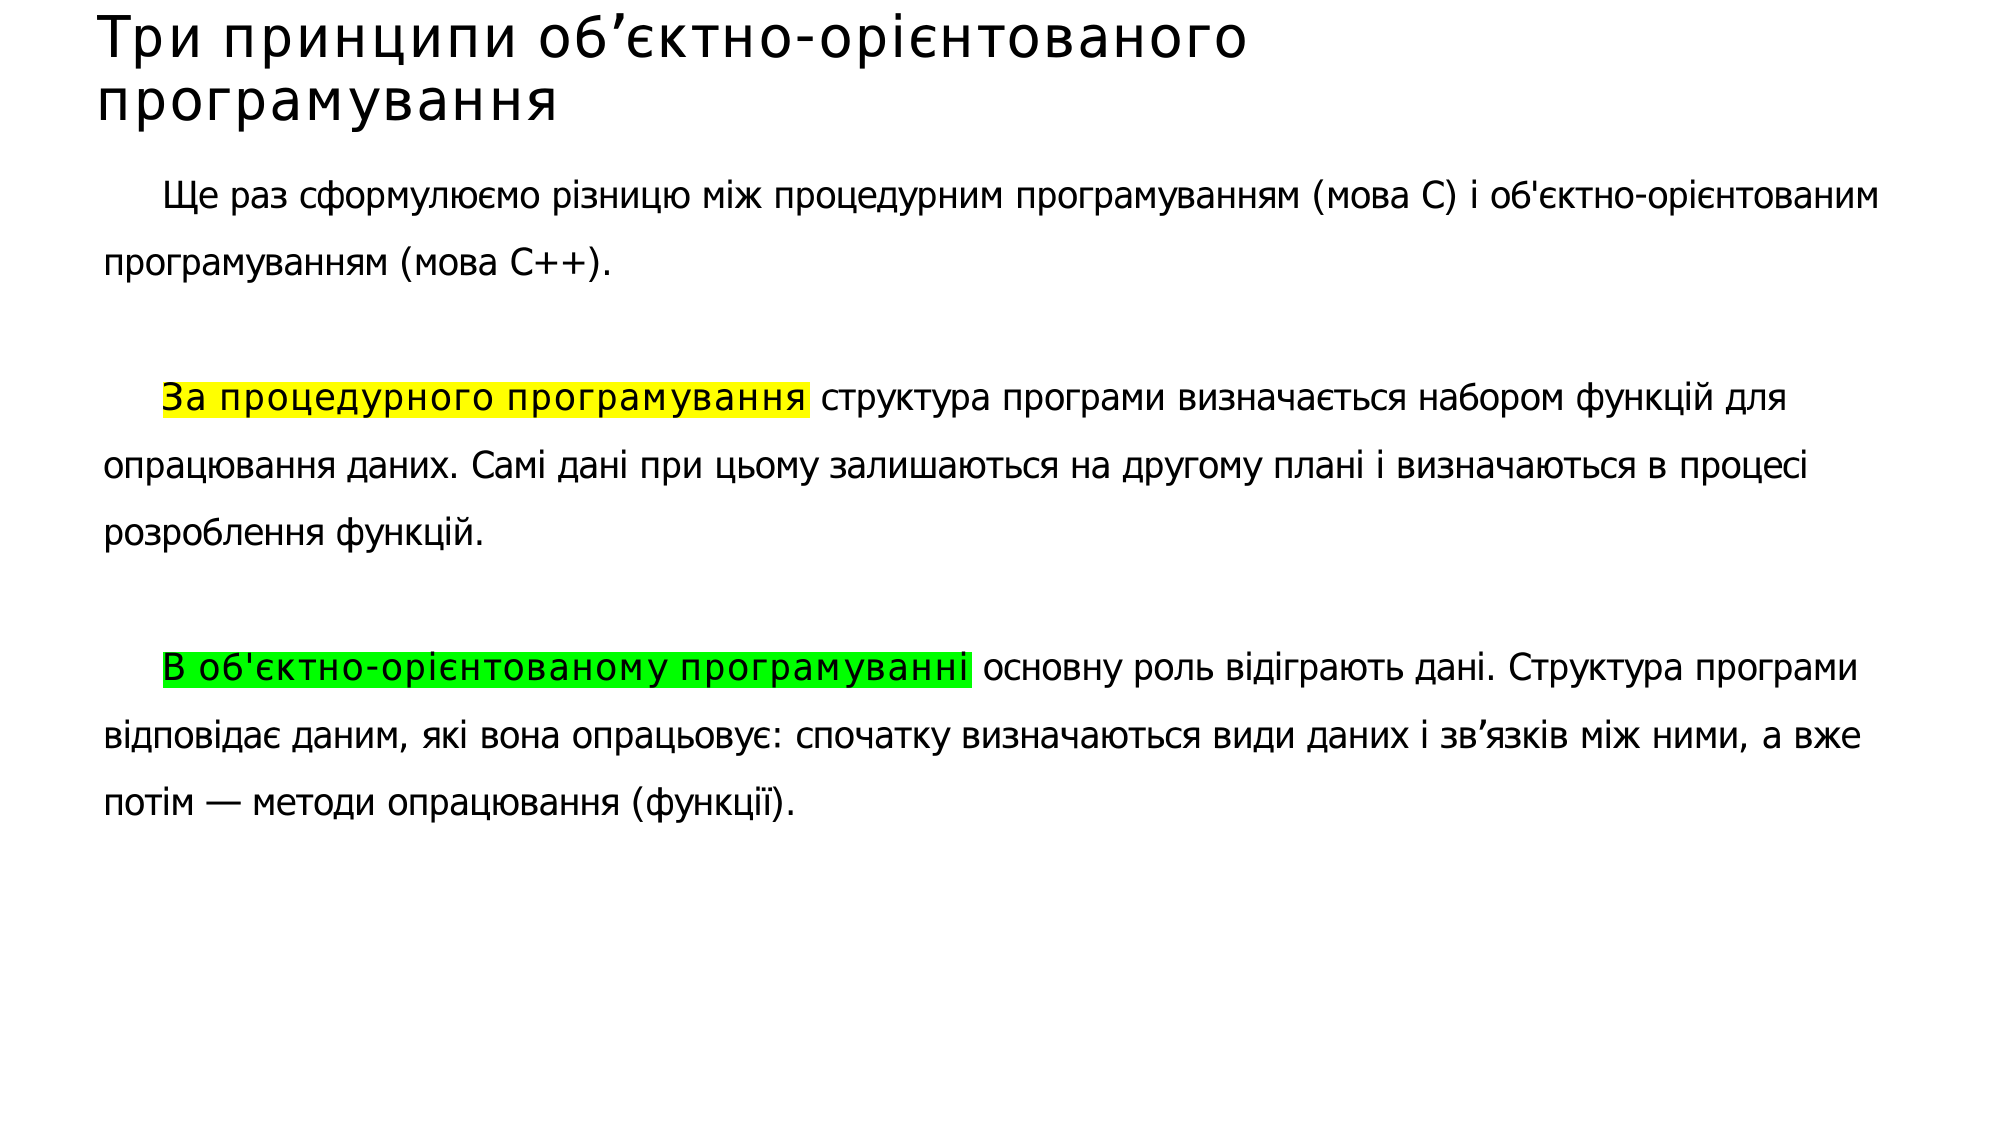

# Три принципи об’єктно-орієнтованого програмування
Ще раз сформулюємо різницю між процедурним програмуванням (мова С) і об'єктно-орієнтованим програмуванням (мова C++).

За процедурного програмування структура програми визначається набором функцій для опрацювання даних. Самі дані при цьому залишаються на другому плані і визначаються в процесі розроблення функцій.

В об'єктно-орієнтованому програмуванні основну роль відіграють дані. Структура програми відповідає даним, які вона опрацьовує: спочатку визначаються види даних і зв’язків між ними, а вже потім — методи опрацювання (функції).